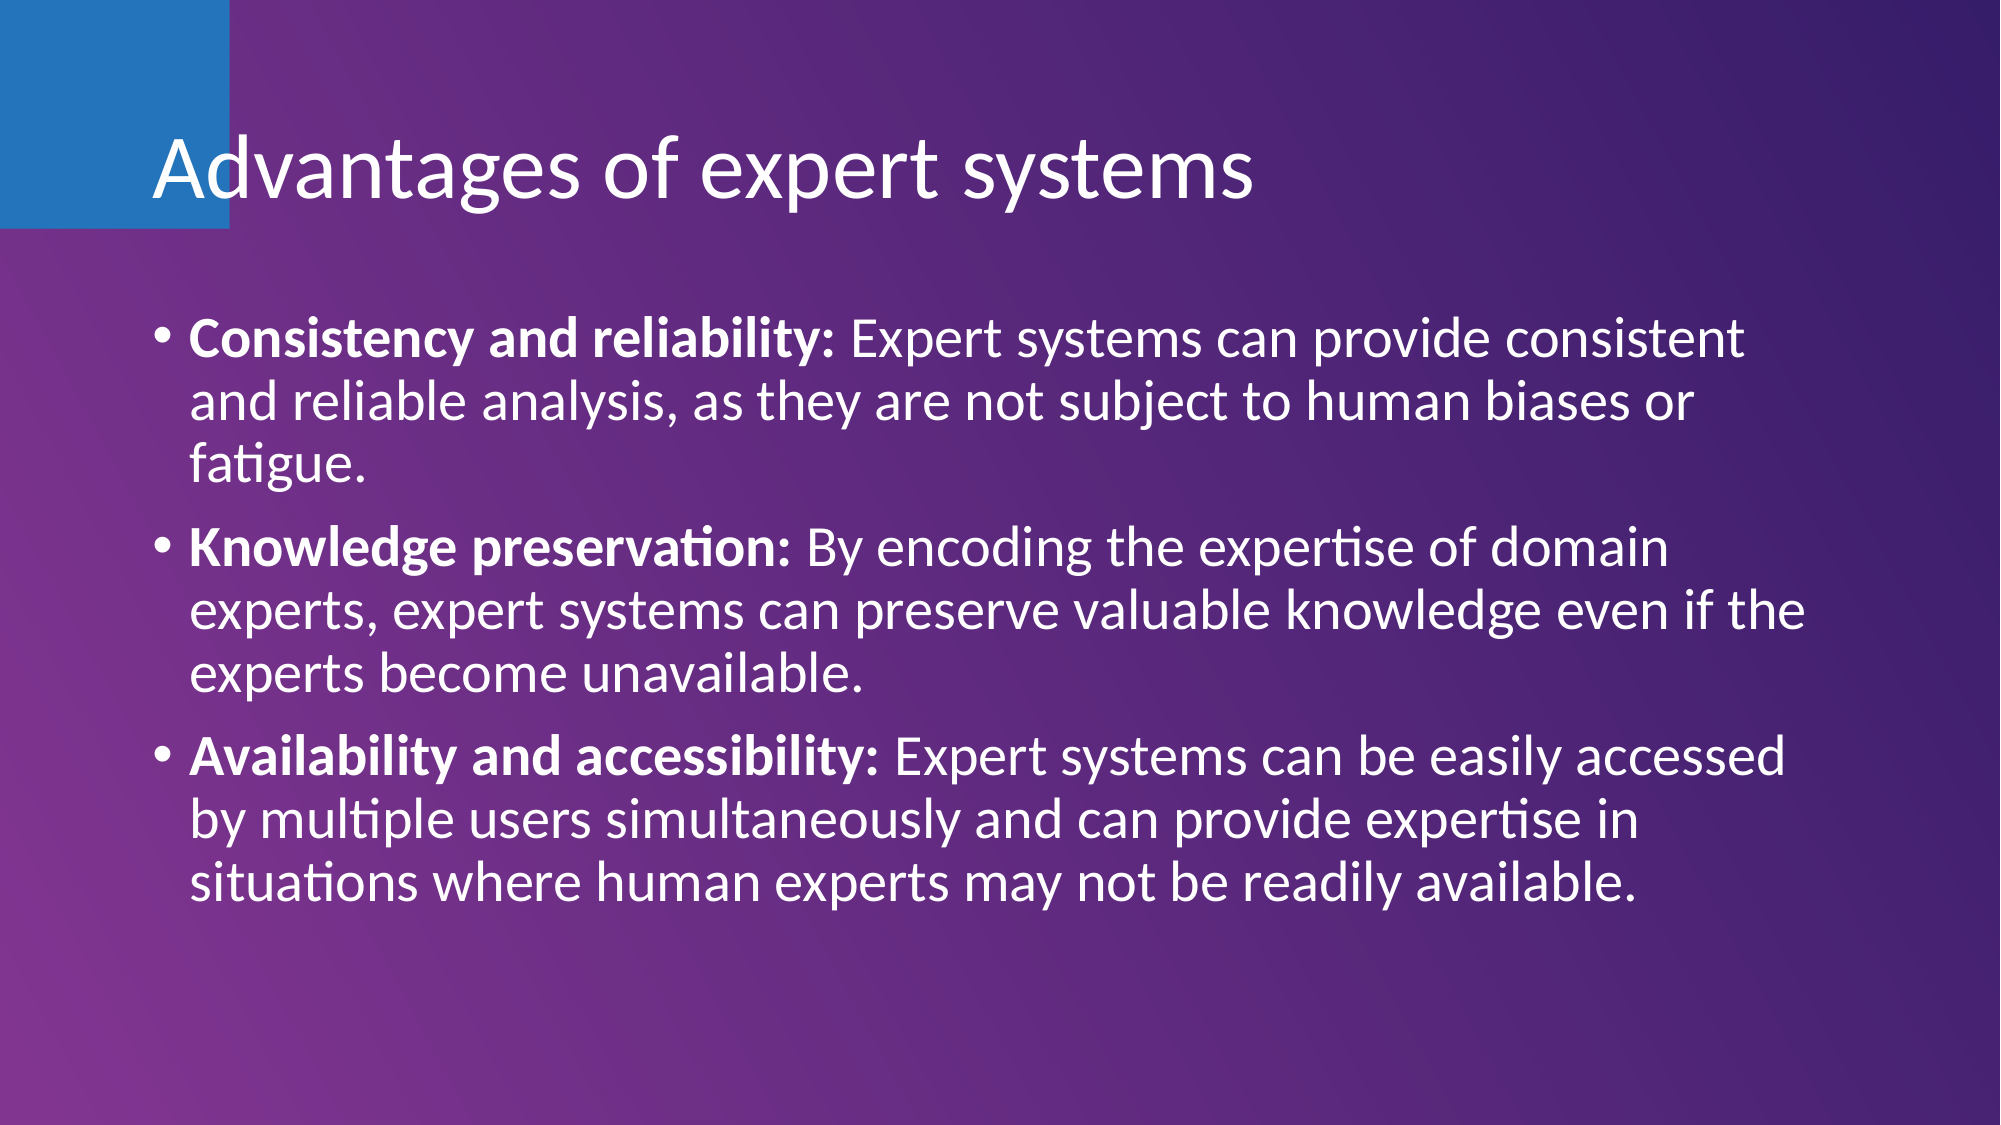

# Advantages of expert systems
Consistency and reliability: Expert systems can provide consistent and reliable analysis, as they are not subject to human biases or fatigue.
Knowledge preservation: By encoding the expertise of domain experts, expert systems can preserve valuable knowledge even if the experts become unavailable.
Availability and accessibility: Expert systems can be easily accessed by multiple users simultaneously and can provide expertise in situations where human experts may not be readily available.